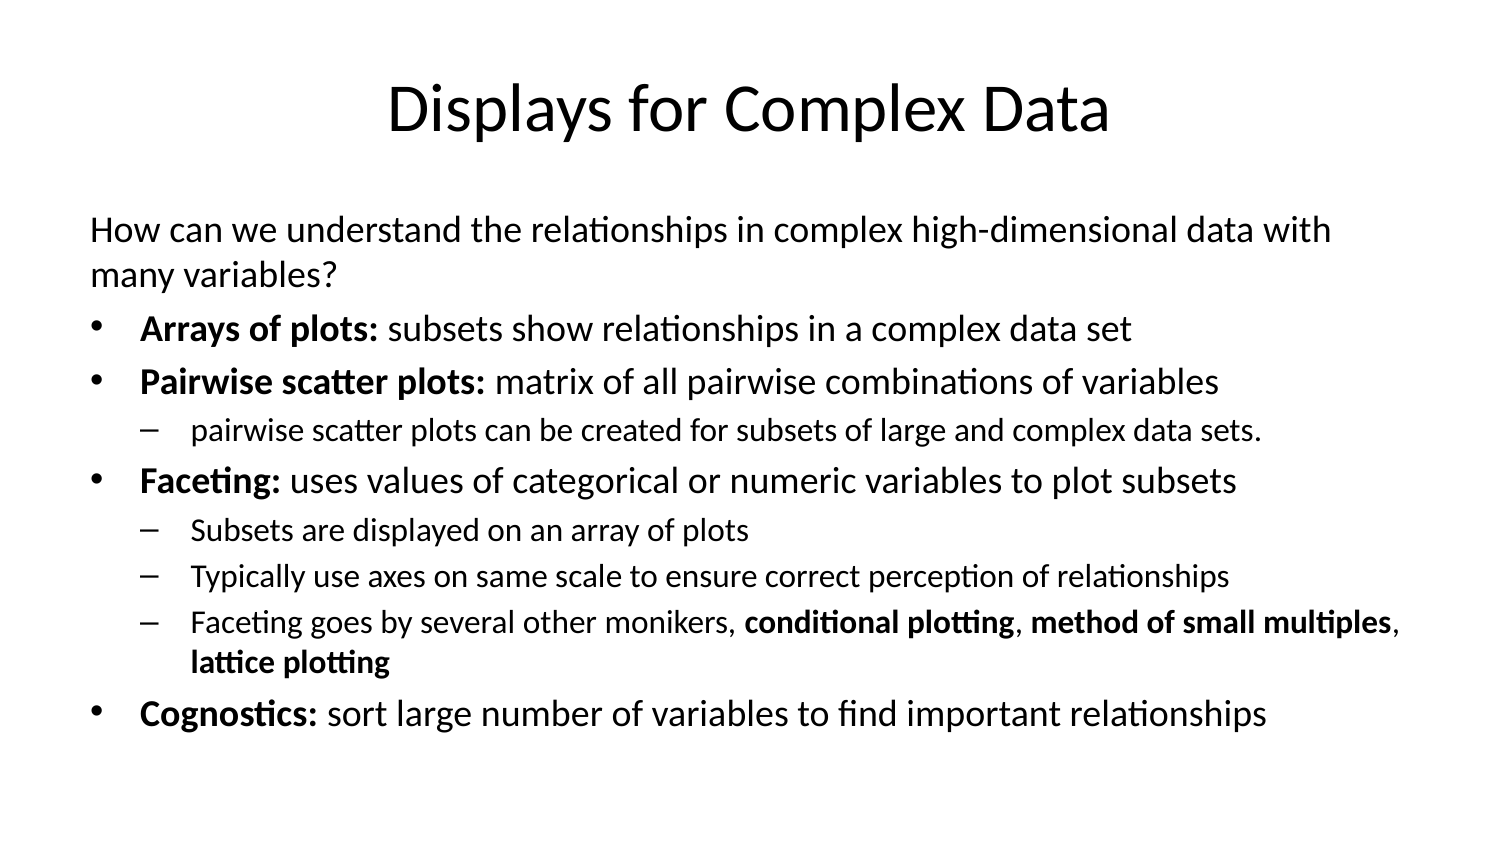

# Displays for Complex Data
How can we understand the relationships in complex high-dimensional data with many variables?
Arrays of plots: subsets show relationships in a complex data set
Pairwise scatter plots: matrix of all pairwise combinations of variables
pairwise scatter plots can be created for subsets of large and complex data sets.
Faceting: uses values of categorical or numeric variables to plot subsets
Subsets are displayed on an array of plots
Typically use axes on same scale to ensure correct perception of relationships
Faceting goes by several other monikers, conditional plotting, method of small multiples, lattice plotting
Cognostics: sort large number of variables to find important relationships